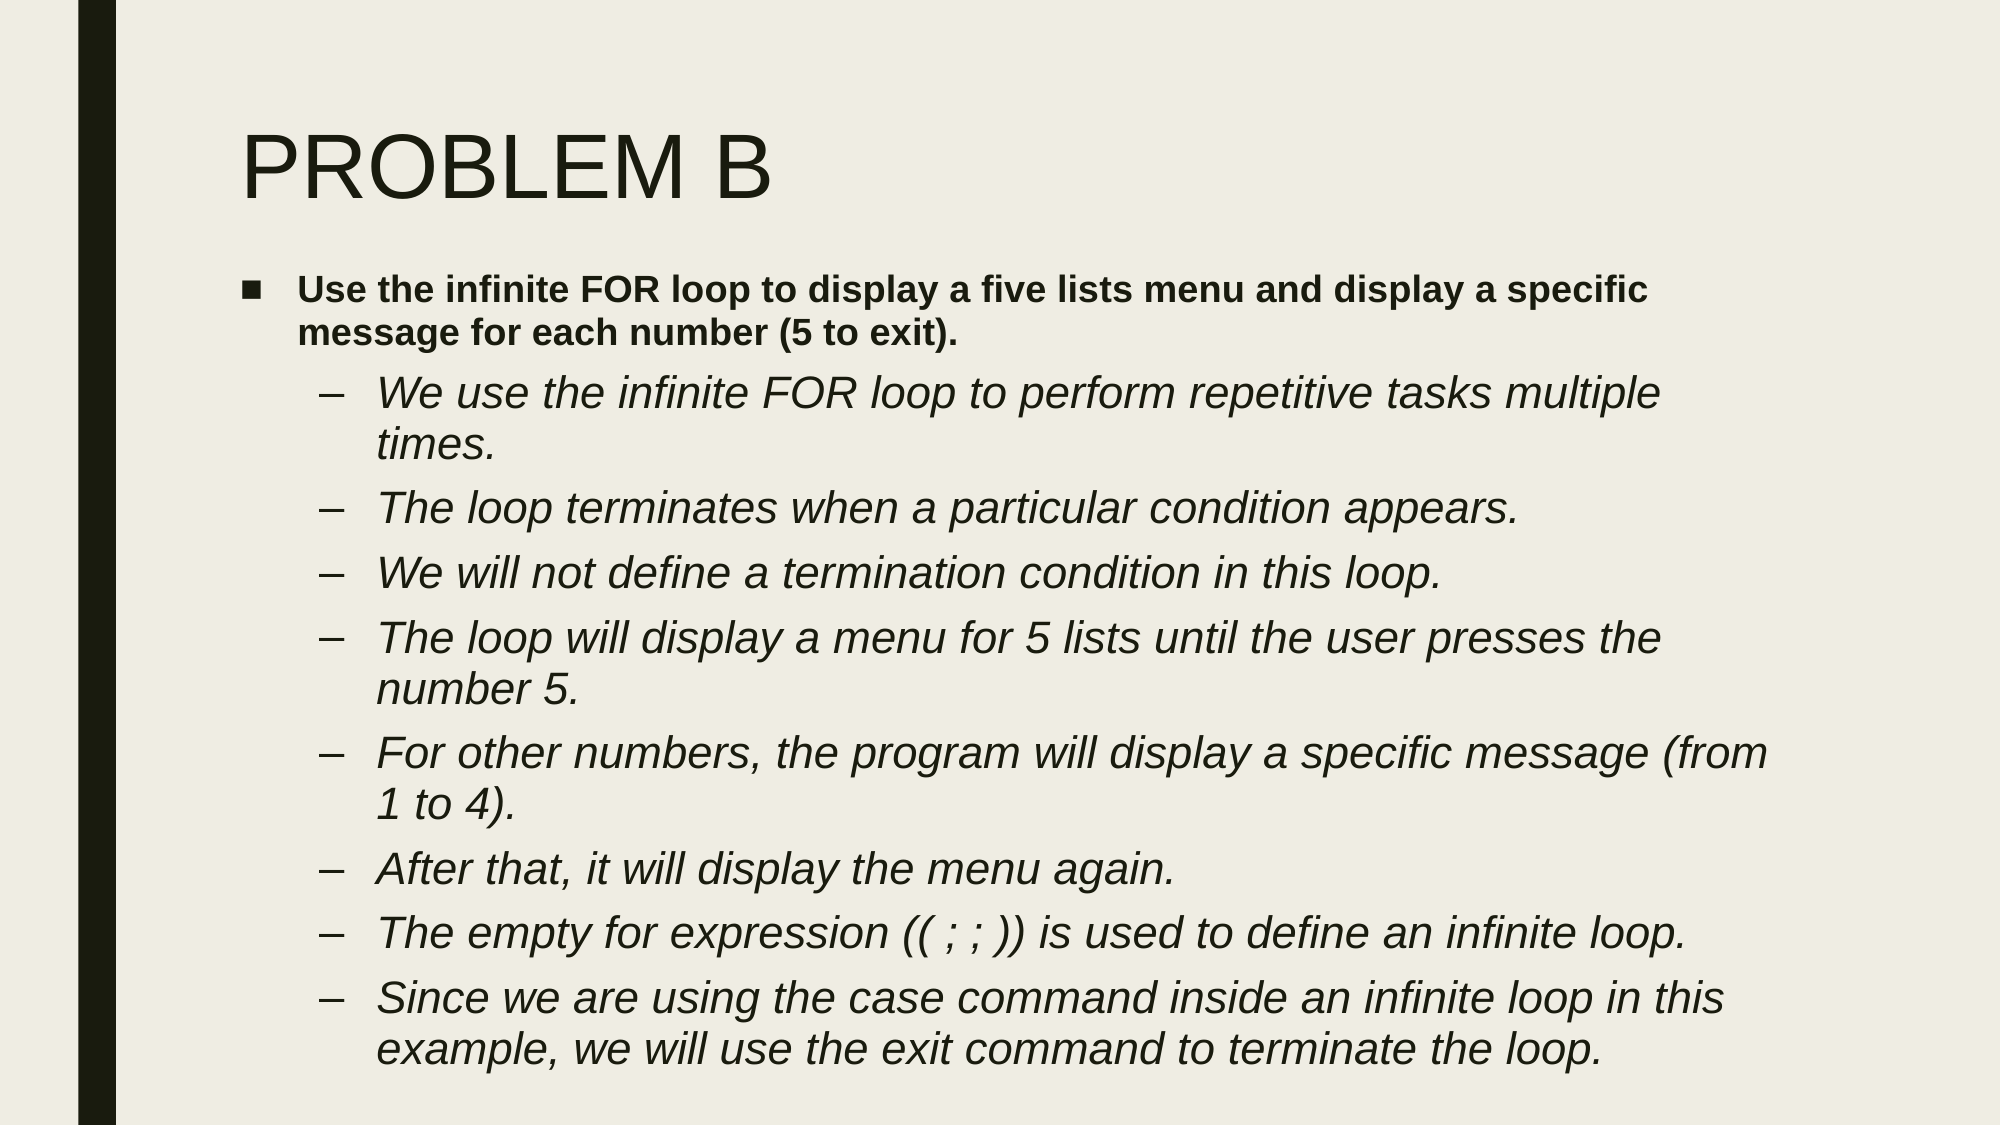

# PROBLEM B
Use the infinite FOR loop to display a five lists menu and display a specific message for each number (5 to exit).
We use the infinite FOR loop to perform repetitive tasks multiple times.
The loop terminates when a particular condition appears.
We will not define a termination condition in this loop.
The loop will display a menu for 5 lists until the user presses the number 5.
For other numbers, the program will display a specific message (from 1 to 4).
After that, it will display the menu again.
The empty for expression (( ; ; )) is used to define an infinite loop.
Since we are using the case command inside an infinite loop in this example, we will use the exit command to terminate the loop.